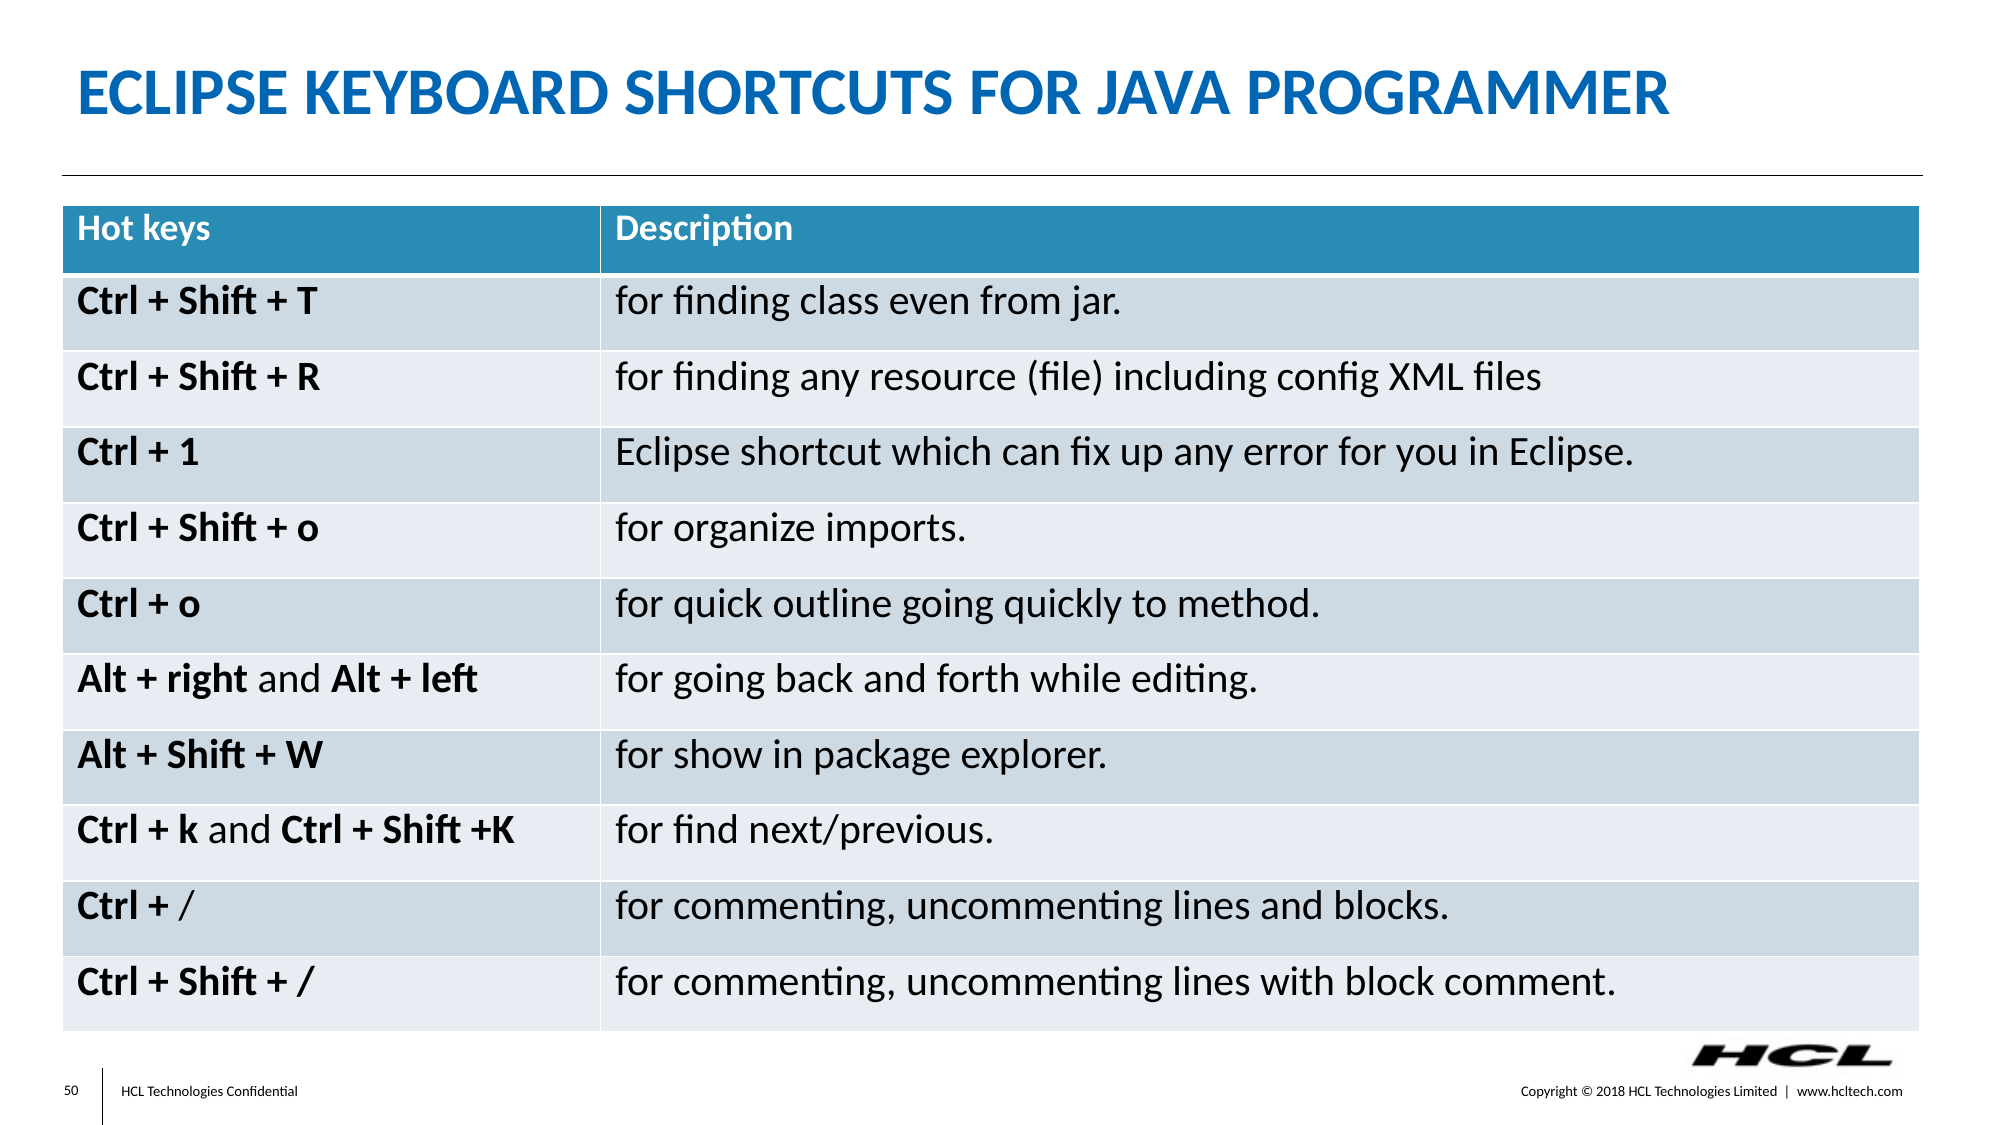

# Eclipse Keyboard Shortcuts for Java Programmer
| Hot keys | Description |
| --- | --- |
| Ctrl + Shift + T | for finding class even from jar. |
| Ctrl + Shift + R | for finding any resource (file) including config XML files |
| Ctrl + 1 | Eclipse shortcut which can fix up any error for you in Eclipse. |
| Ctrl + Shift + o | for organize imports. |
| Ctrl + o | for quick outline going quickly to method. |
| Alt + right and Alt + left | for going back and forth while editing. |
| Alt + Shift + W | for show in package explorer. |
| Ctrl + k and Ctrl + Shift +K | for find next/previous. |
| Ctrl + / | for commenting, uncommenting lines and blocks. |
| Ctrl + Shift + / | for commenting, uncommenting lines with block comment. |